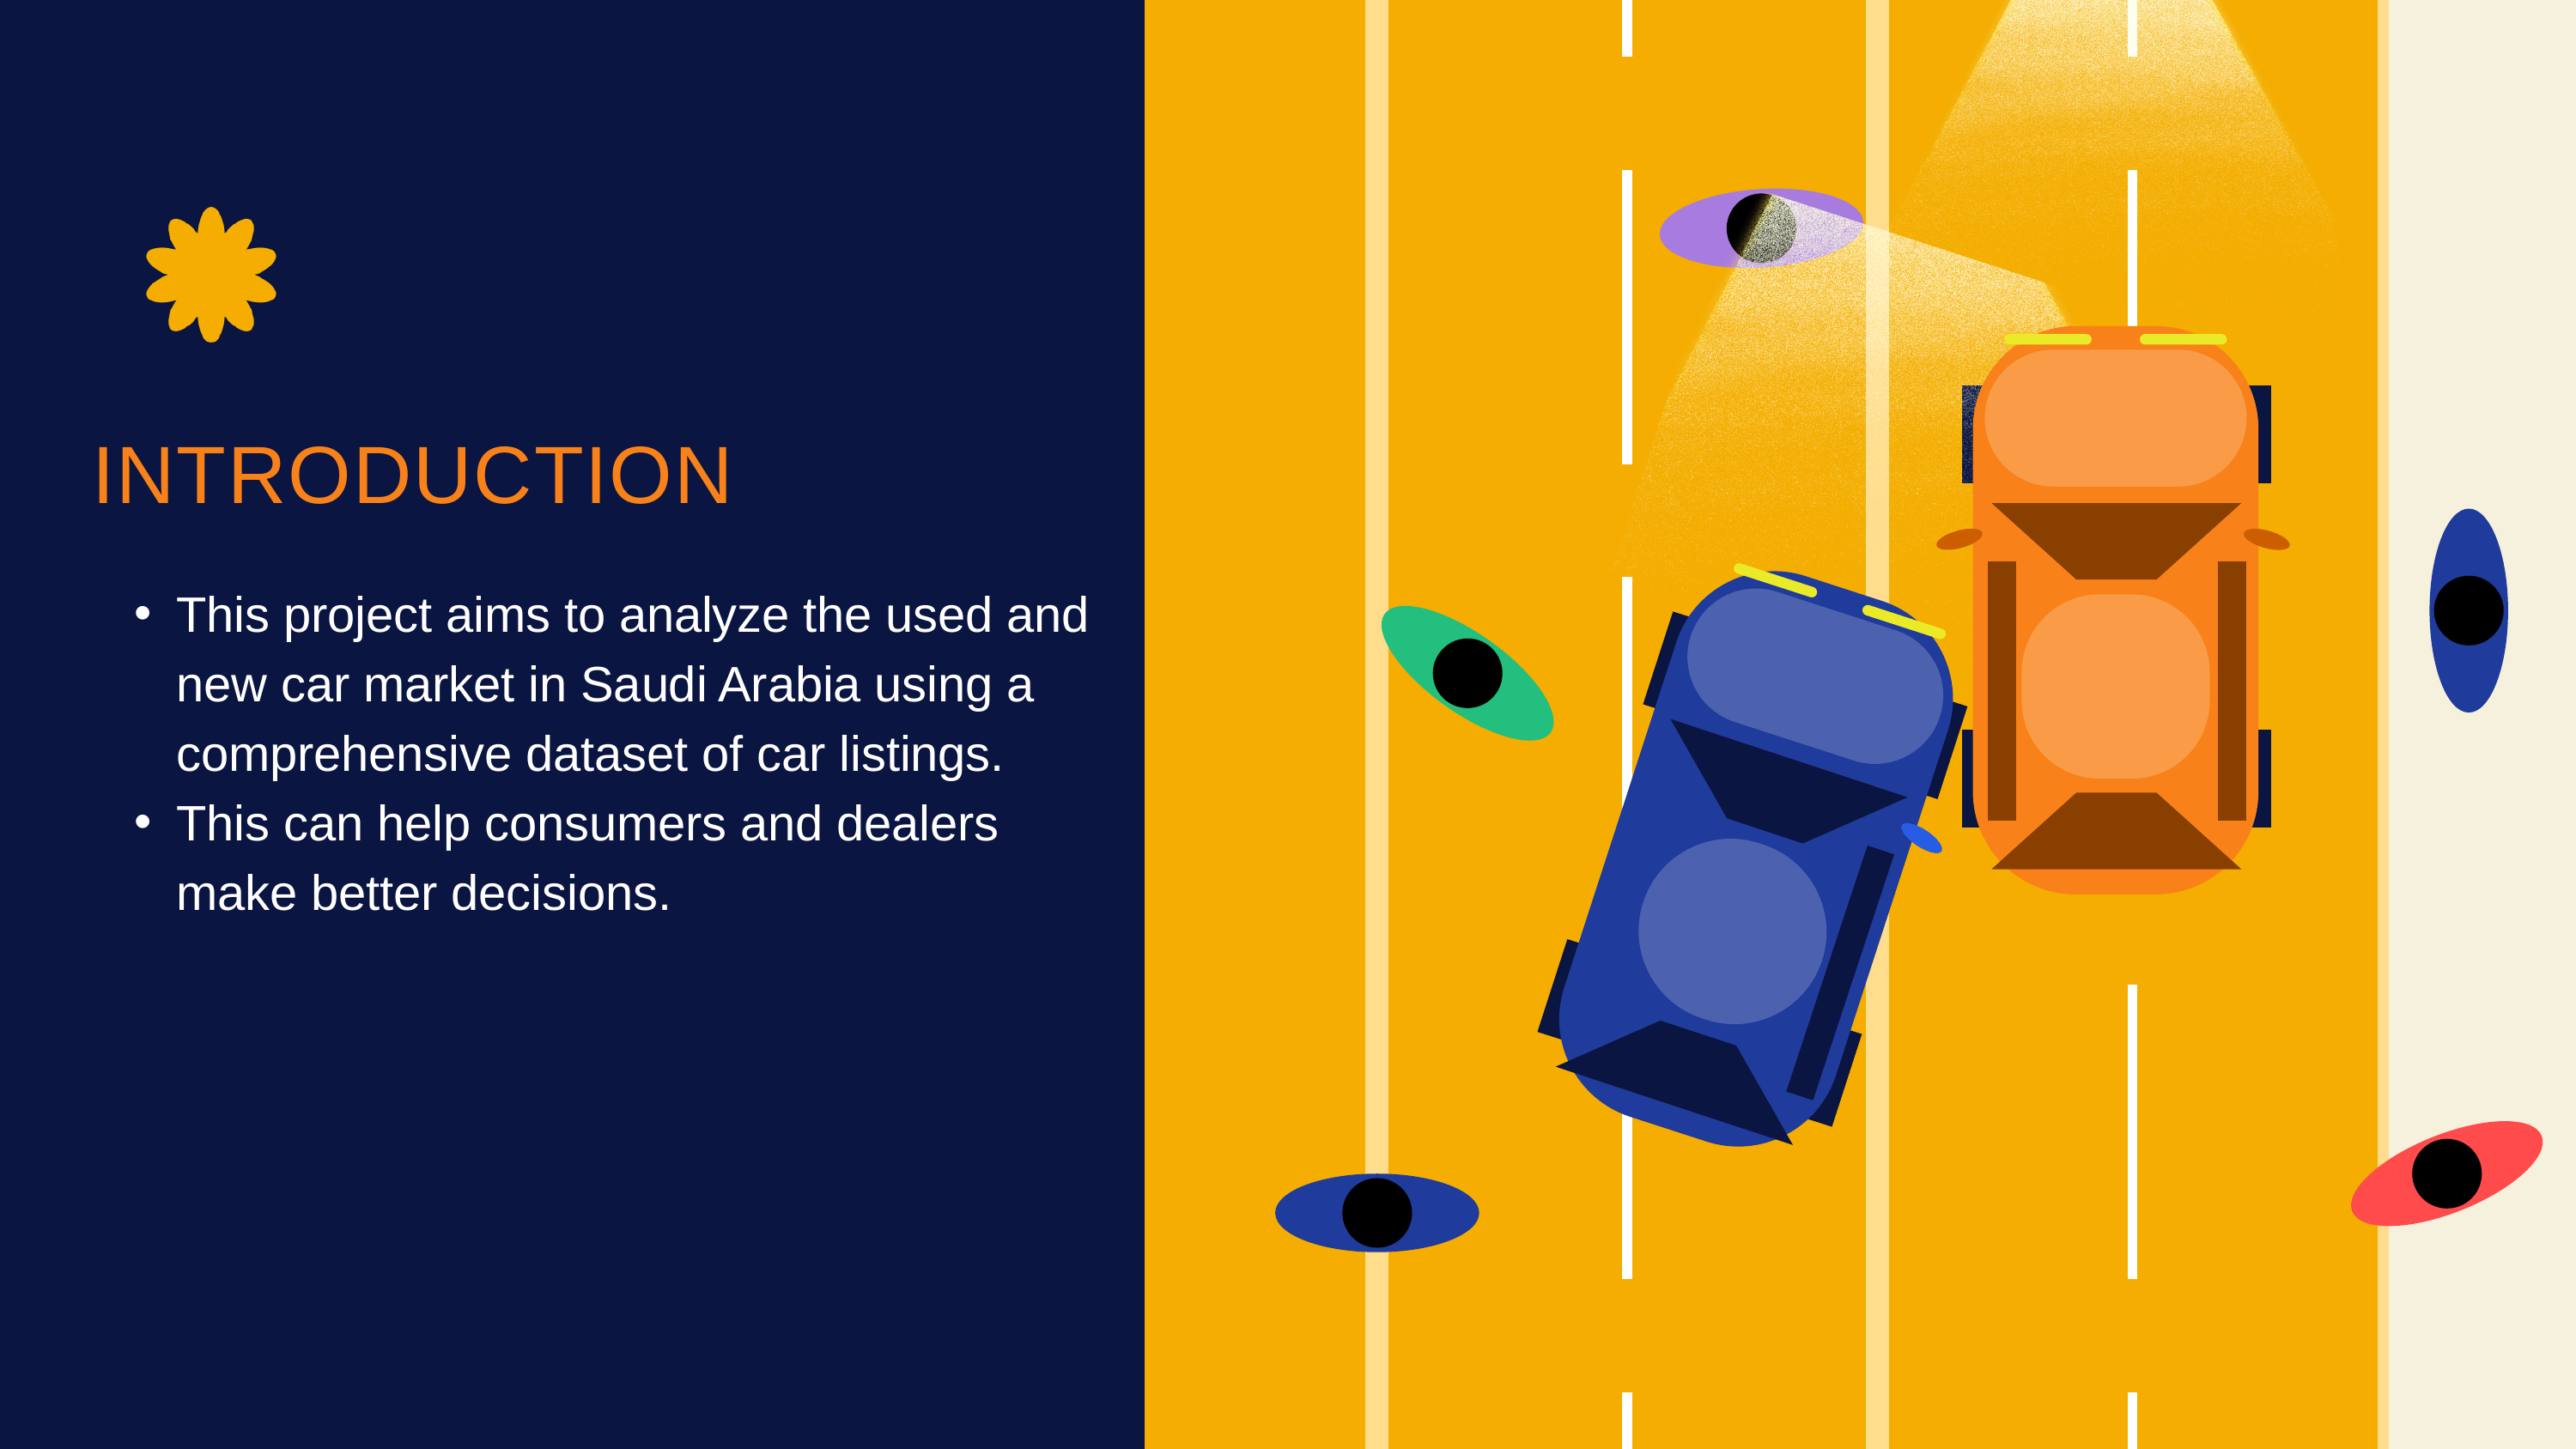

INTRODUCTION
This project aims to analyze the used and new car market in Saudi Arabia using a comprehensive dataset of car listings.
This can help consumers and dealers make better decisions.